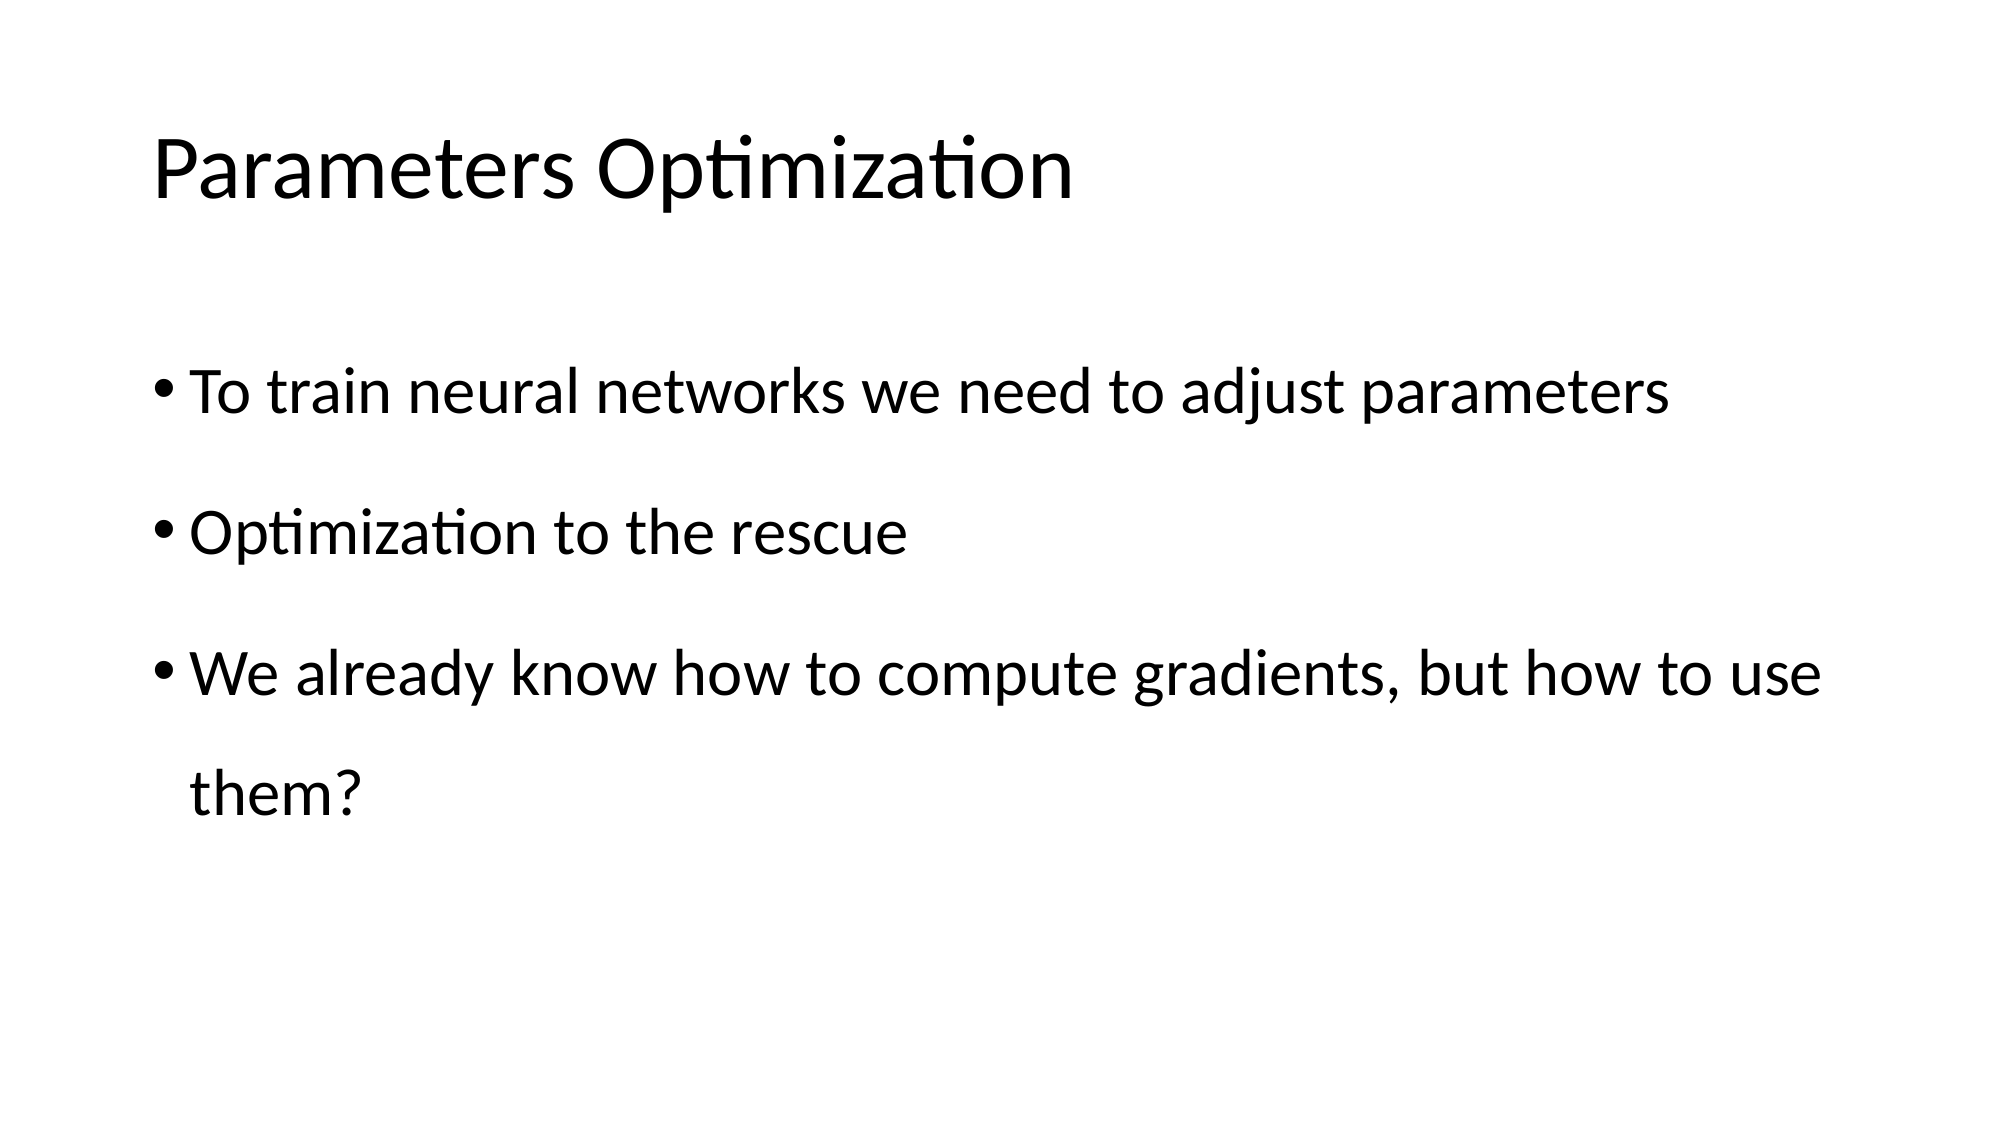

# Parameters Optimization
To train neural networks we need to adjust parameters
Optimization to the rescue
We already know how to compute gradients, but how to use them?